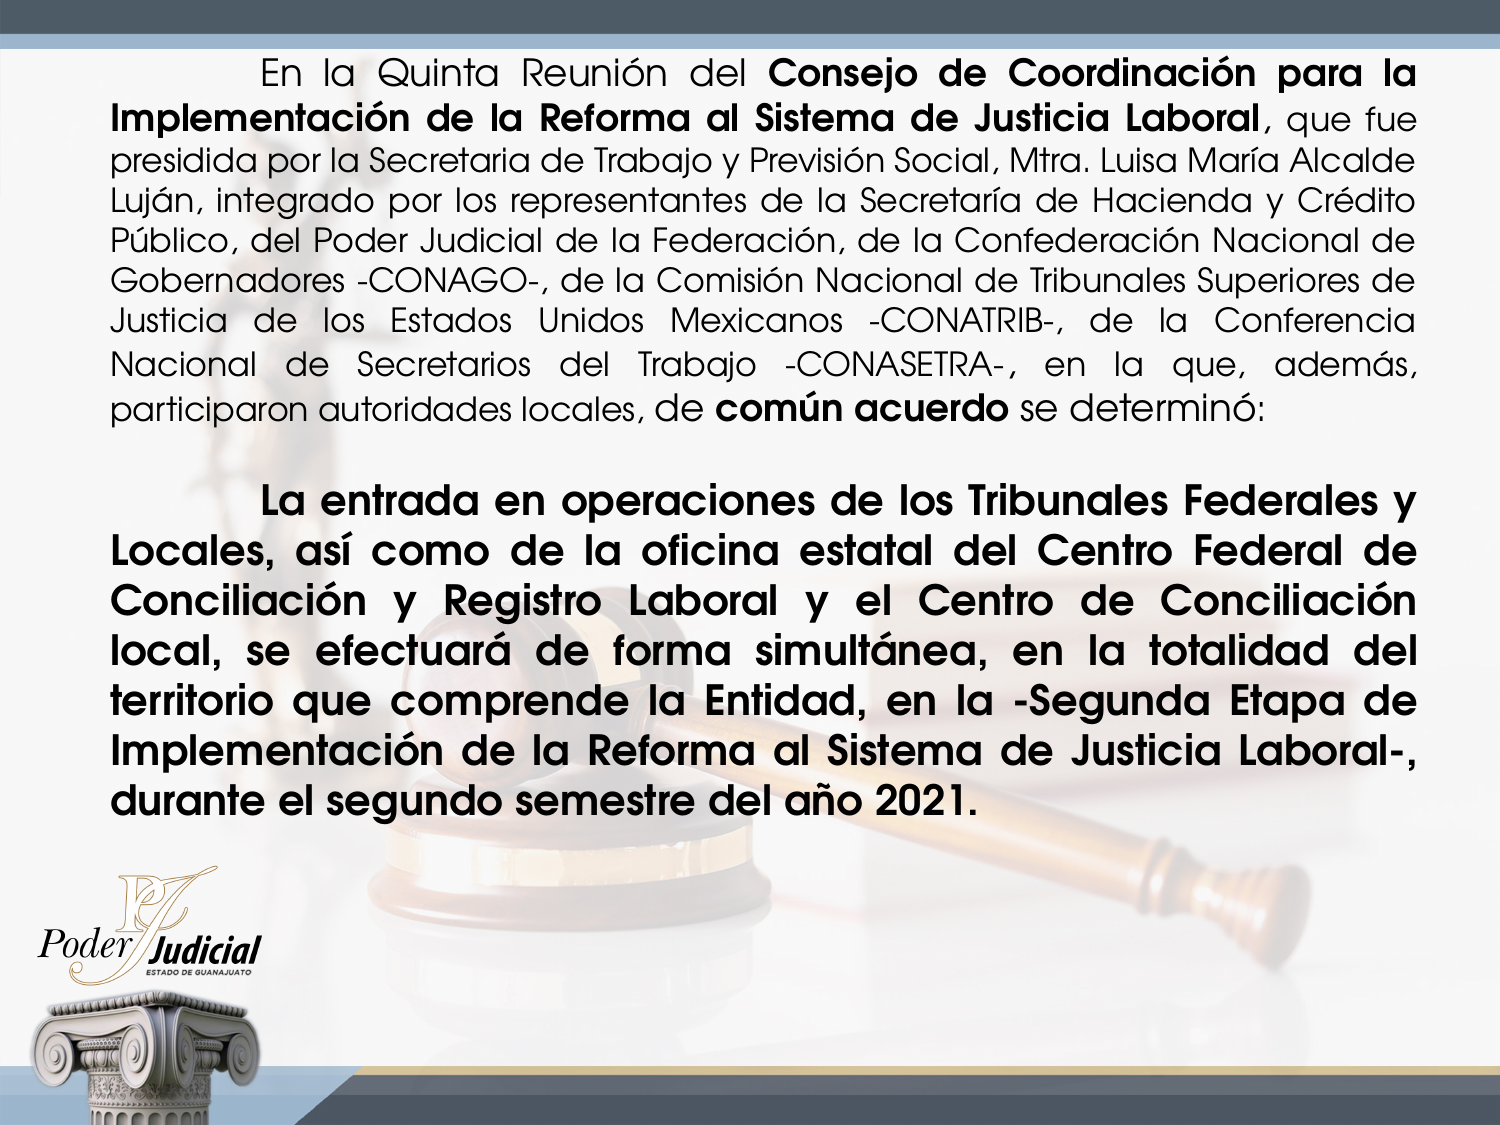

En la Quinta Reunión del Consejo de Coordinación para la Implementación de la Reforma al Sistema de Justicia Laboral, que fue presidida por la Secretaria de Trabajo y Previsión Social, Mtra. Luisa María Alcalde Luján, integrado por los representantes de la Secretaría de Hacienda y Crédito Público, del Poder Judicial de la Federación, de la Confederación Nacional de Gobernadores -CONAGO-, de la Comisión Nacional de Tribunales Superiores de Justicia de los Estados Unidos Mexicanos -CONATRIB-, de la Conferencia Nacional de Secretarios del Trabajo -CONASETRA-, en la que, además, participaron autoridades locales, de común acuerdo se determinó:

	La entrada en operaciones de los Tribunales Federales y Locales, así como de la oficina estatal del Centro Federal de Conciliación y Registro Laboral y el Centro de Conciliación local, se efectuará de forma simultánea, en la totalidad del territorio que comprende la Entidad, en la -Segunda Etapa de Implementación de la Reforma al Sistema de Justicia Laboral-, durante el segundo semestre del año 2021.